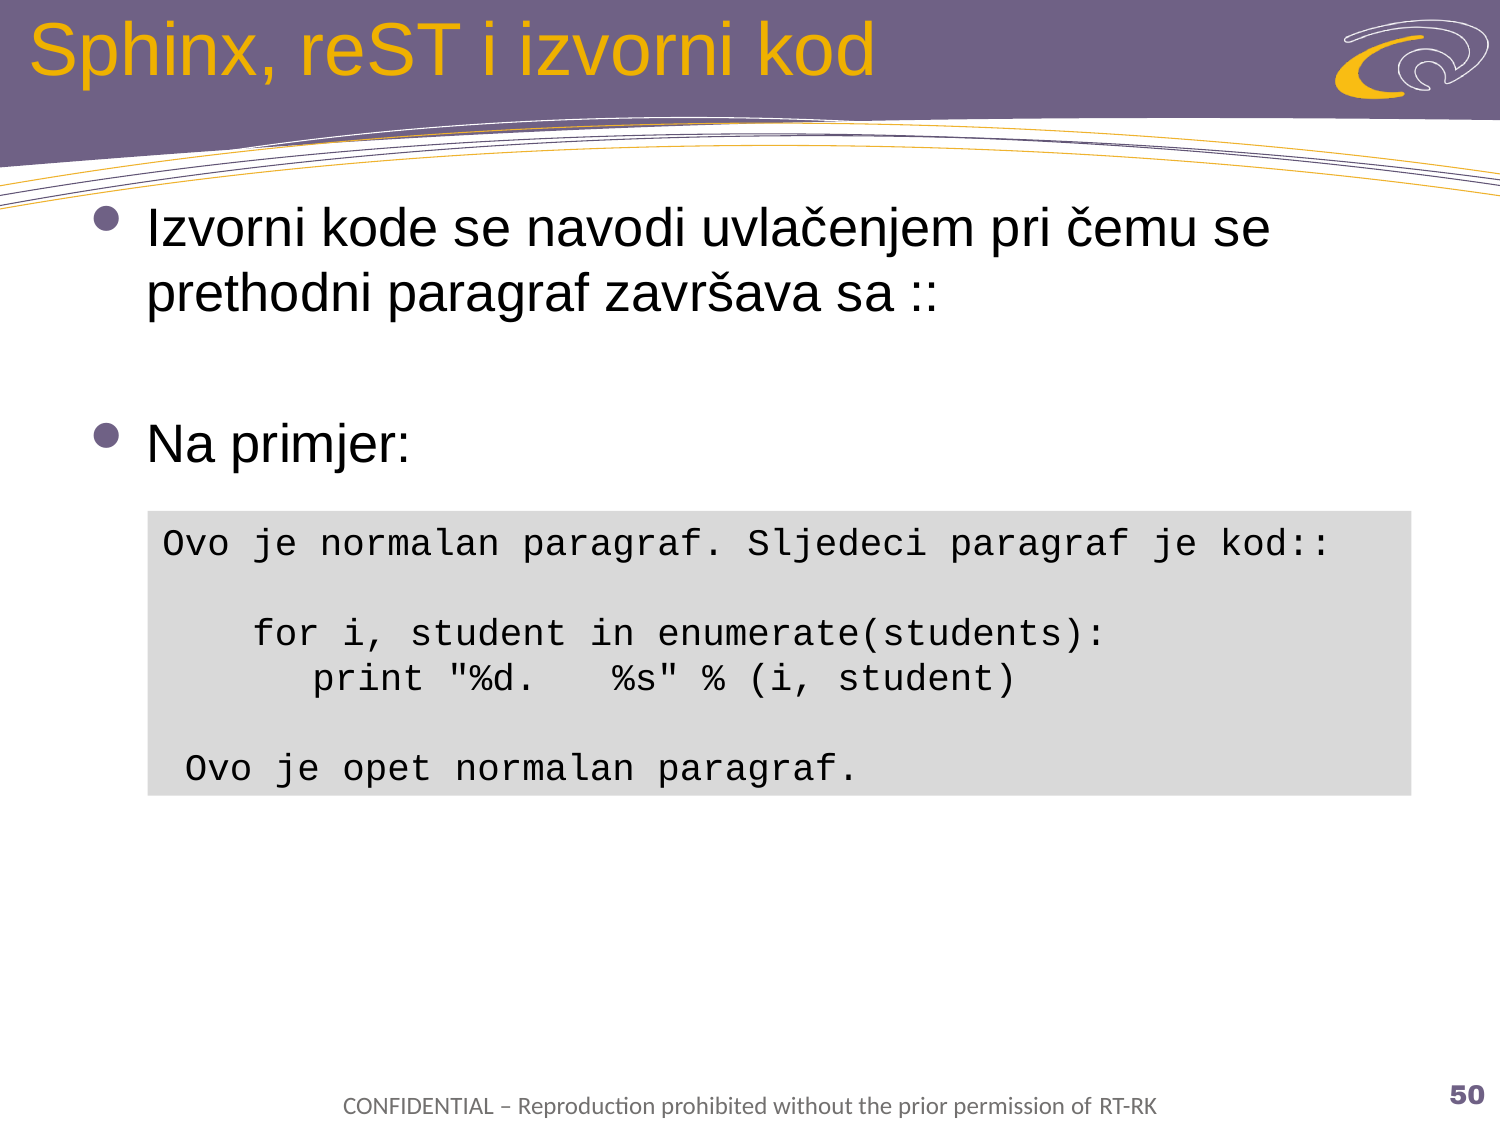

# Sphinx, reST i izvorni kod
Izvorni kode se navodi uvlačenjem pri čemu se prethodni paragraf završava sa ::

Na primjer:

Ovo je normalan paragraf. Sljedeci paragraf je kod::
    for i, student in enumerate(students):
	print "%d. 	%s" % (i, student)
 Ovo je opet normalan paragraf.